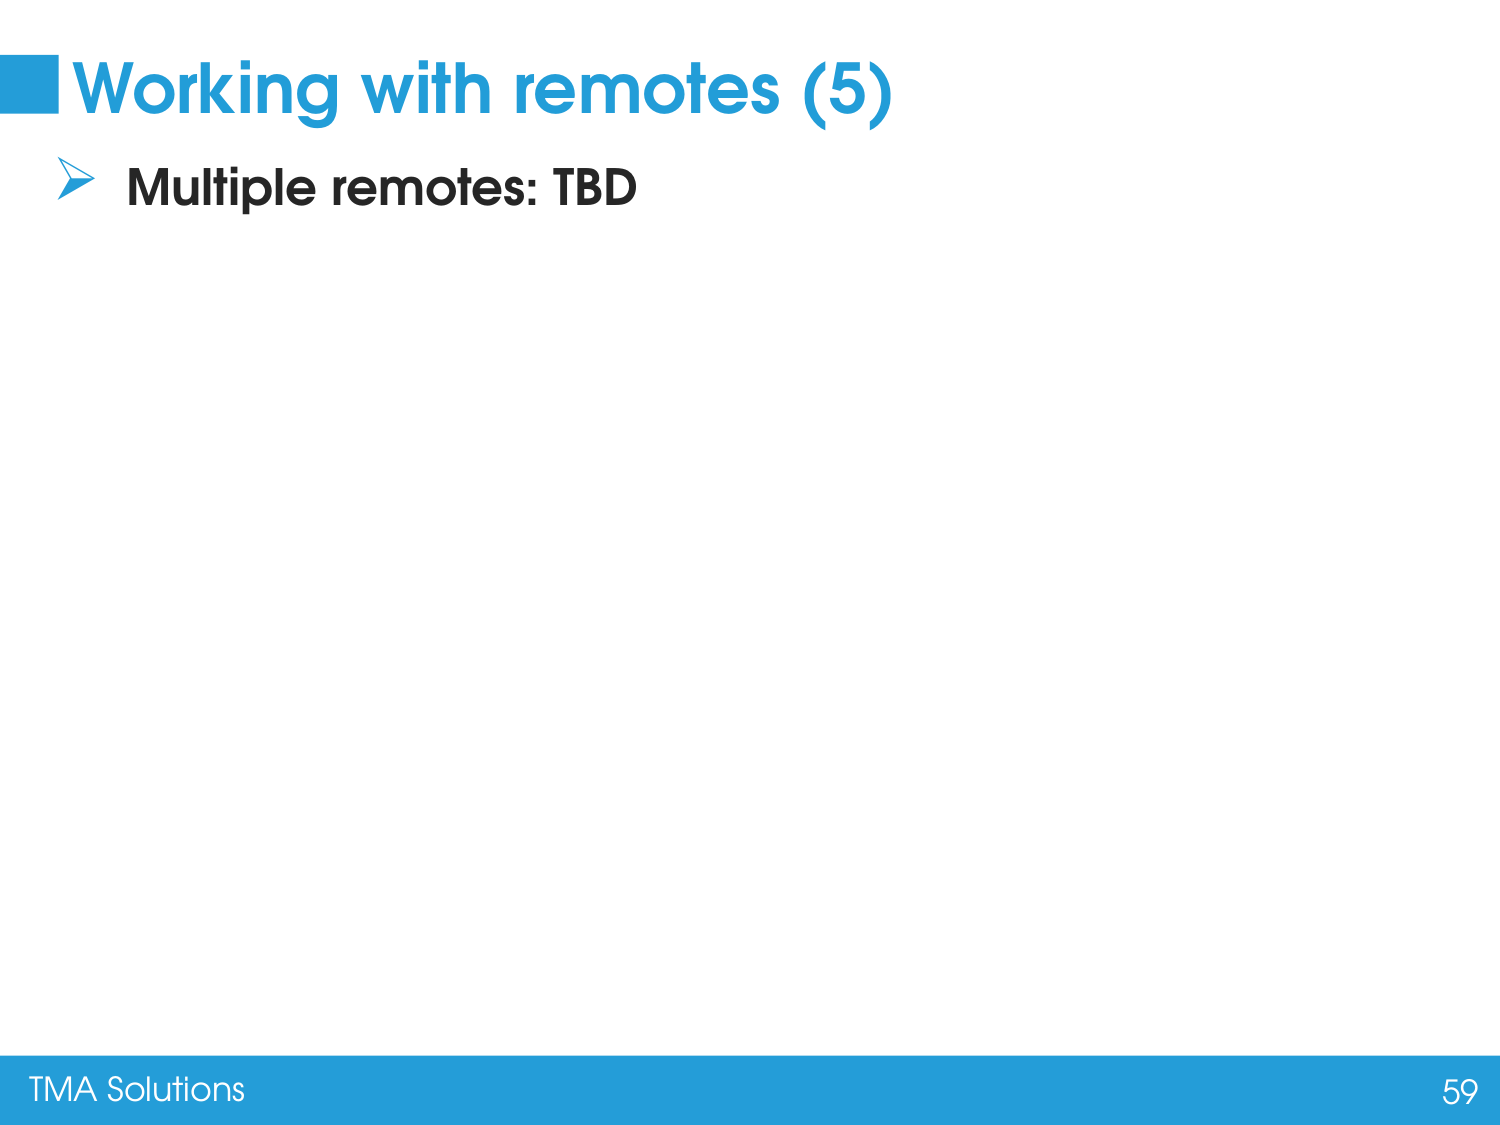

# Working with remotes (5)
Multiple remotes: TBD